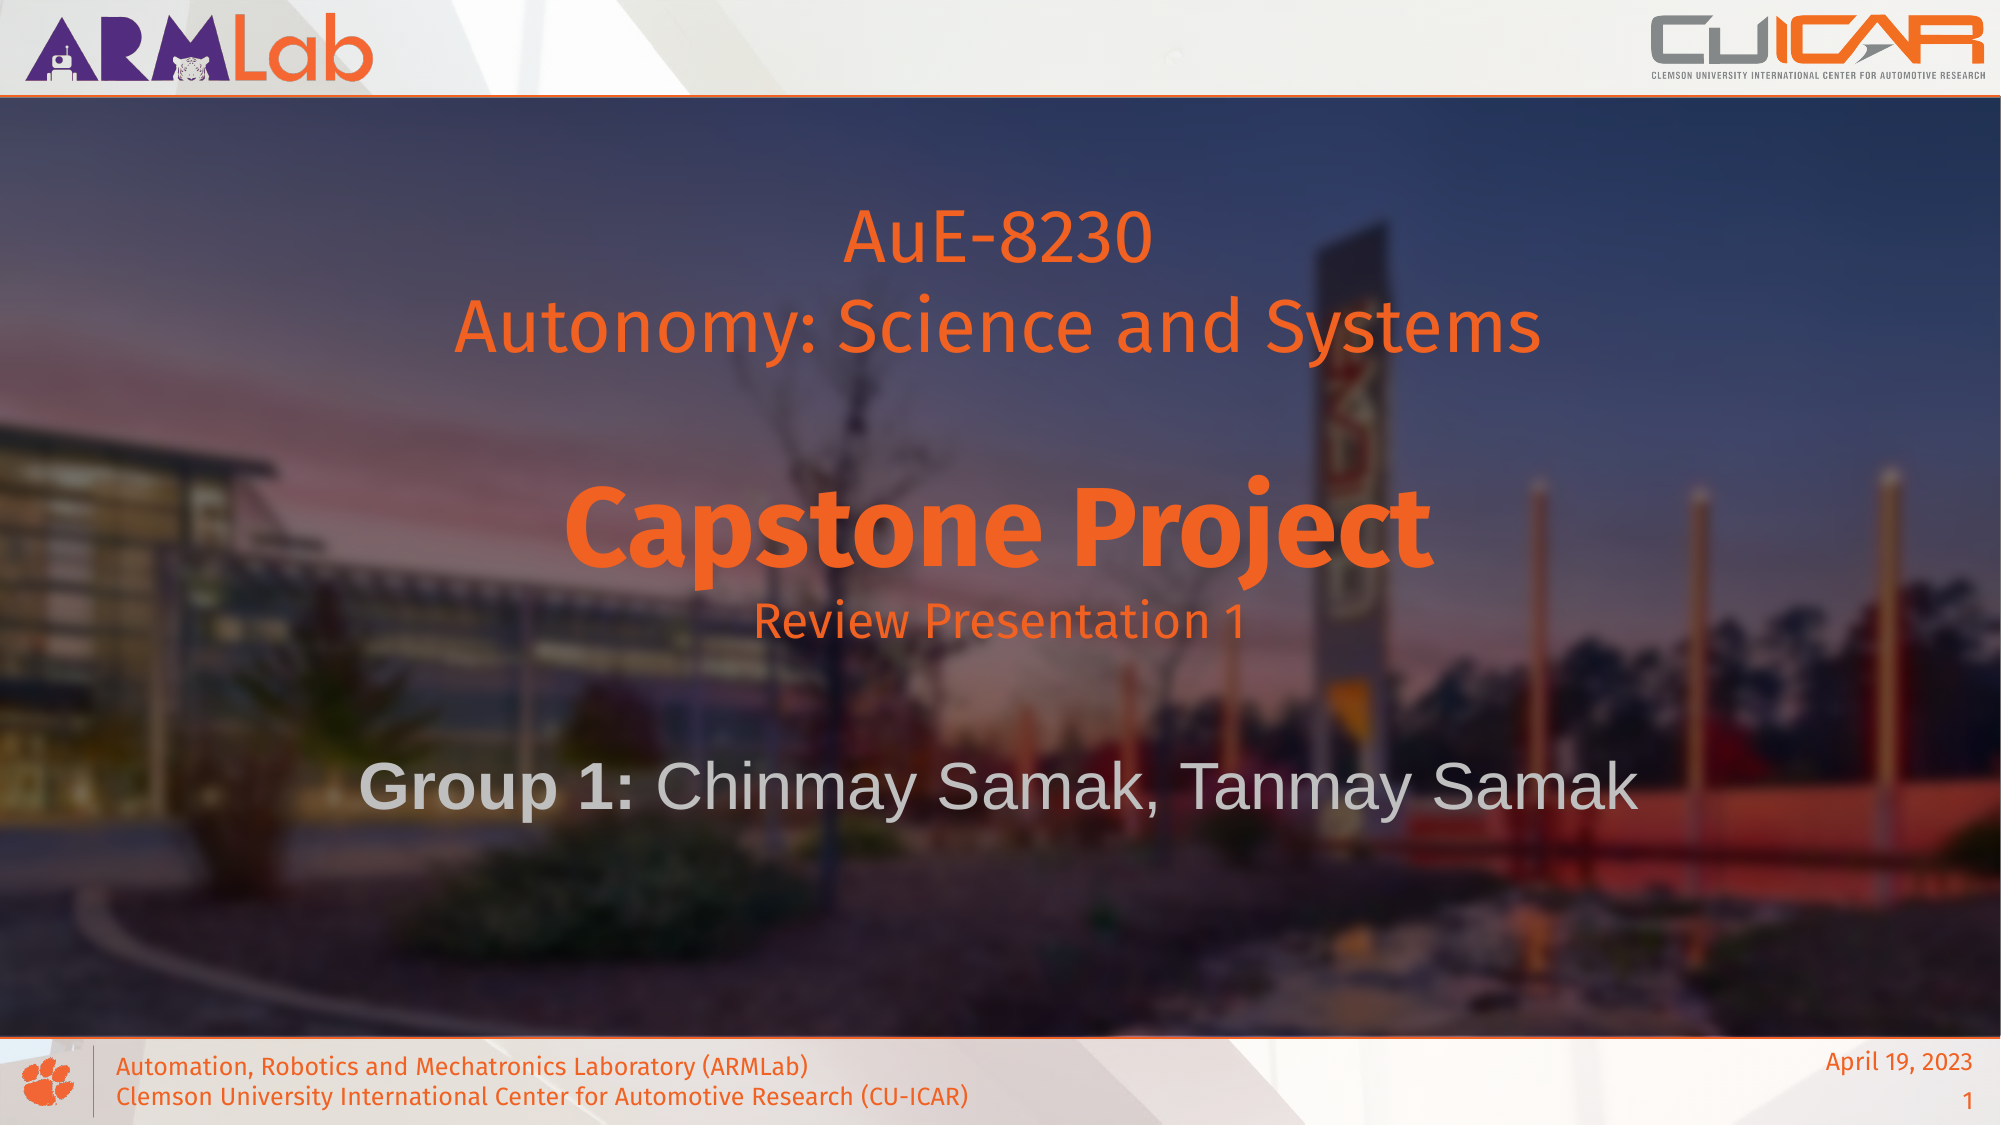

# AuE-8230 Autonomy: Science and Systems
Capstone Project
Review Presentation 1
Group 1: Chinmay Samak, Tanmay Samak
April 19, 2023
1